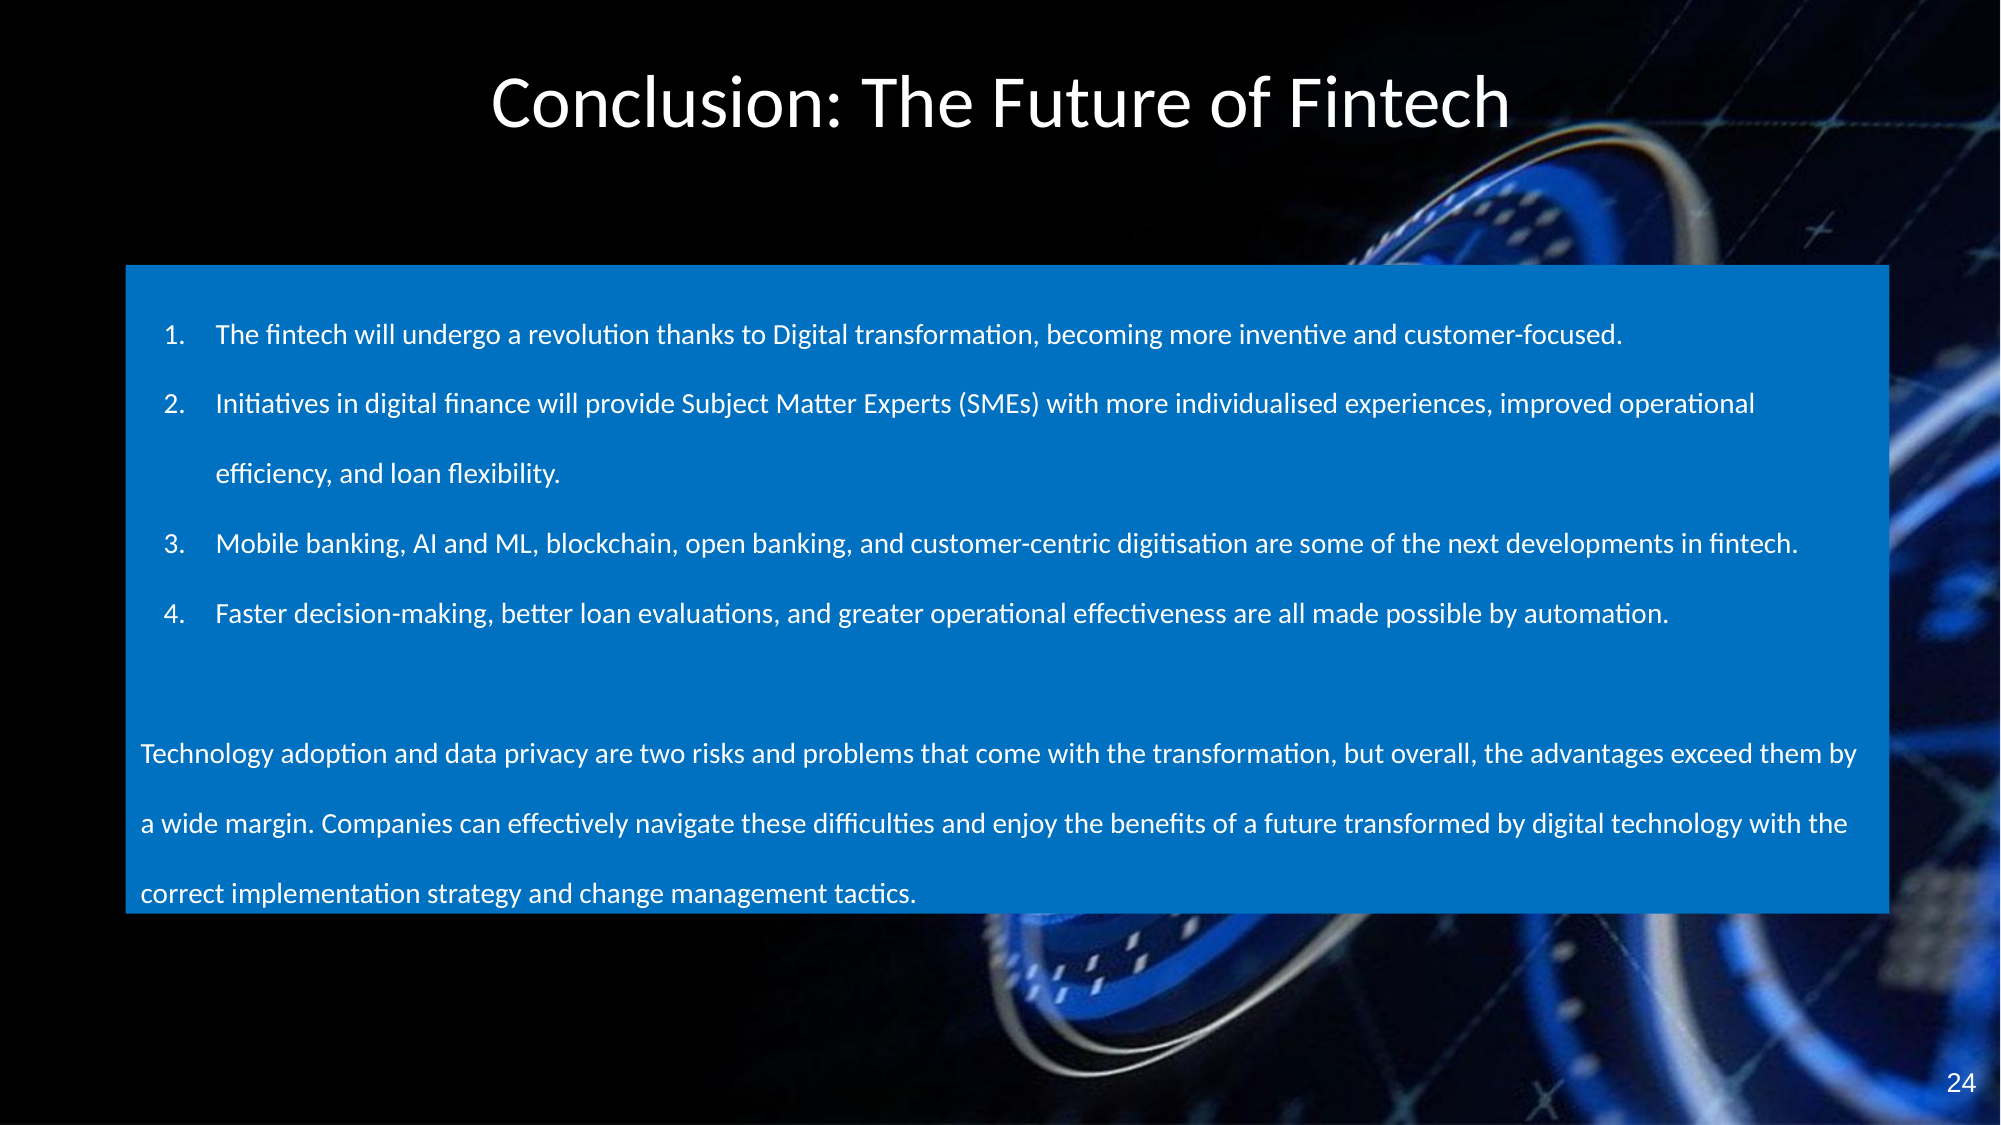

Conclusion: The Future of Fintech
The fintech will undergo a revolution thanks to Digital transformation, becoming more inventive and customer-focused.
Initiatives in digital finance will provide Subject Matter Experts (SMEs) with more individualised experiences, improved operational efficiency, and loan flexibility.
Mobile banking, AI and ML, blockchain, open banking, and customer-centric digitisation are some of the next developments in fintech.
Faster decision-making, better loan evaluations, and greater operational effectiveness are all made possible by automation.

Technology adoption and data privacy are two risks and problems that come with the transformation, but overall, the advantages exceed them by a wide margin. Companies can effectively navigate these difficulties and enjoy the benefits of a future transformed by digital technology with the correct implementation strategy and change management tactics.
24